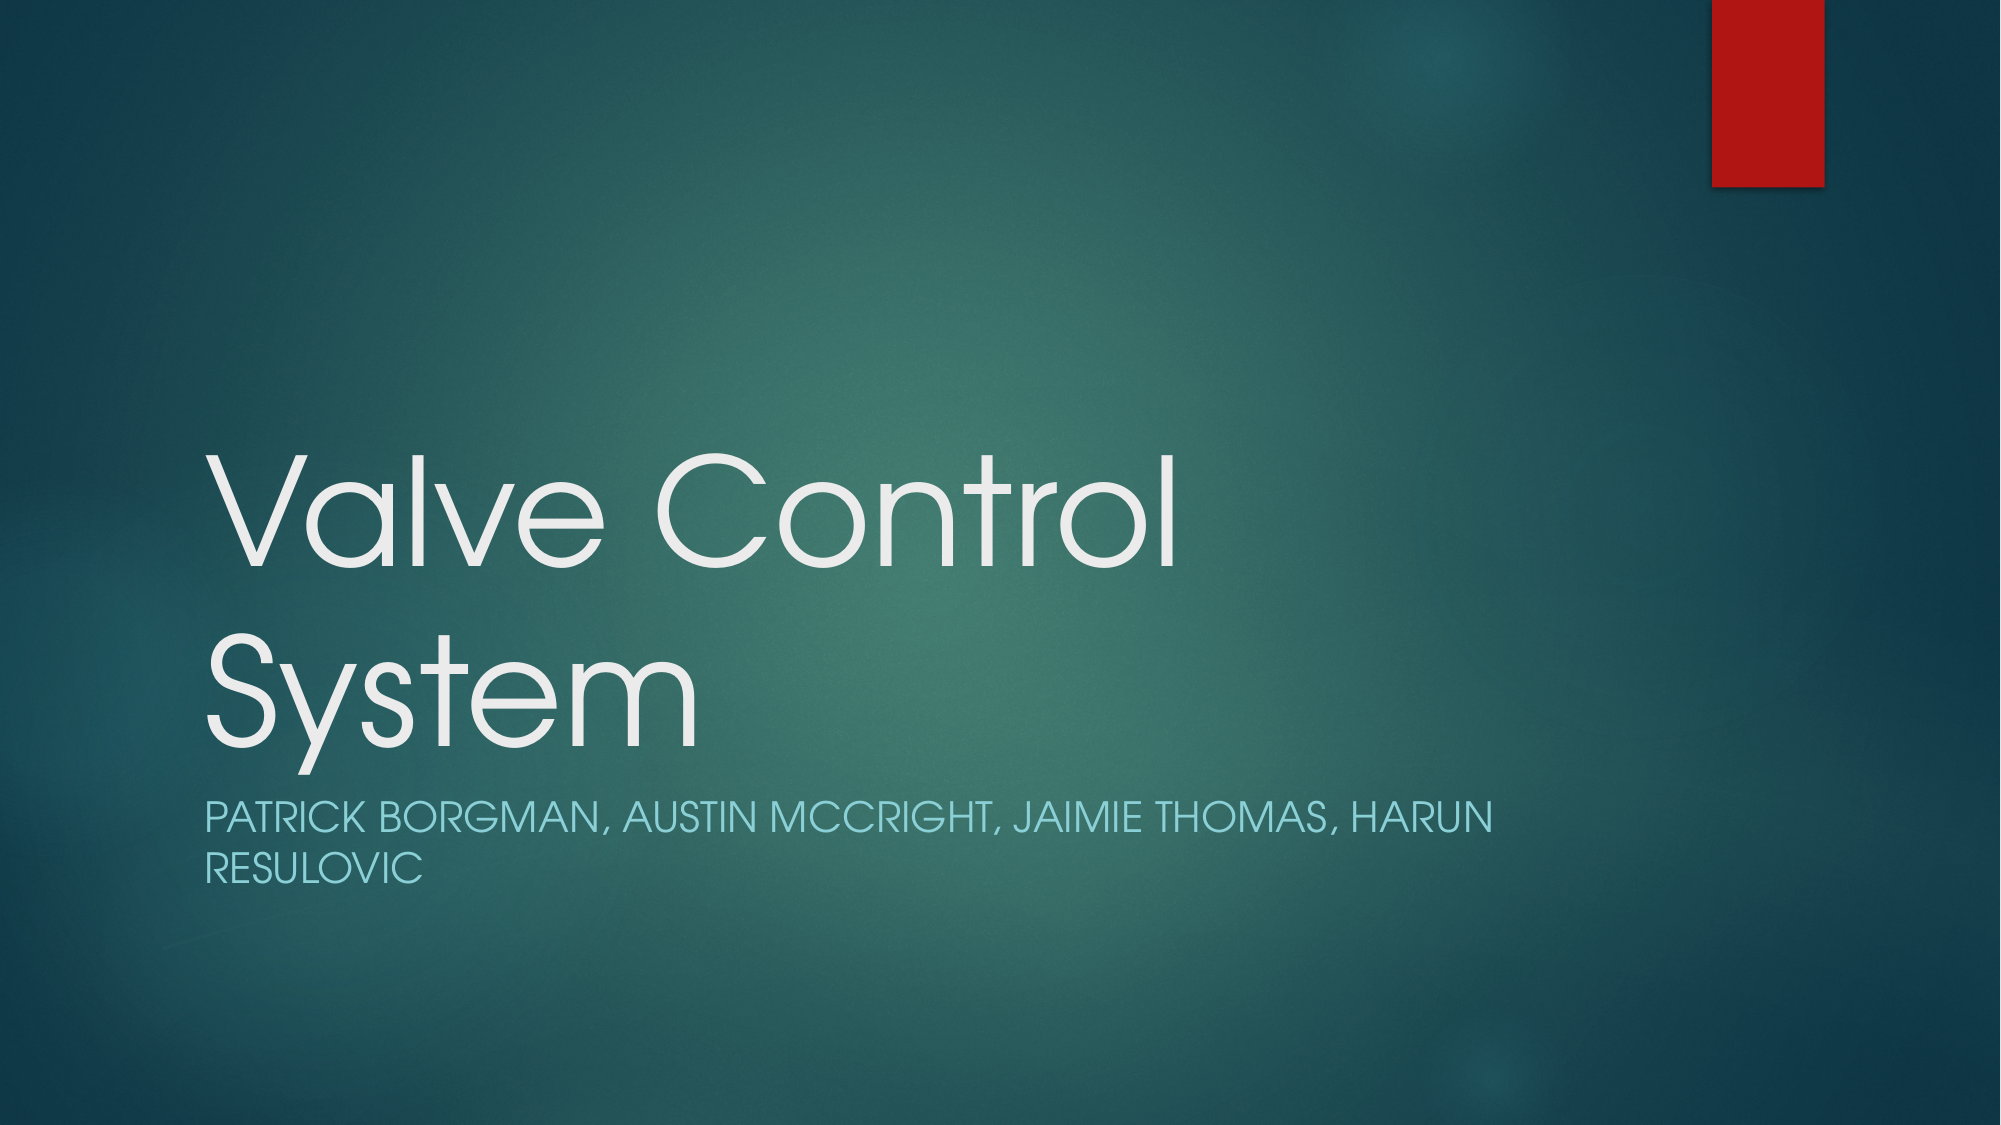

# Valve Control System
Patrick Borgman, Austin McCright, Jaimie Thomas, Harun Resulovic